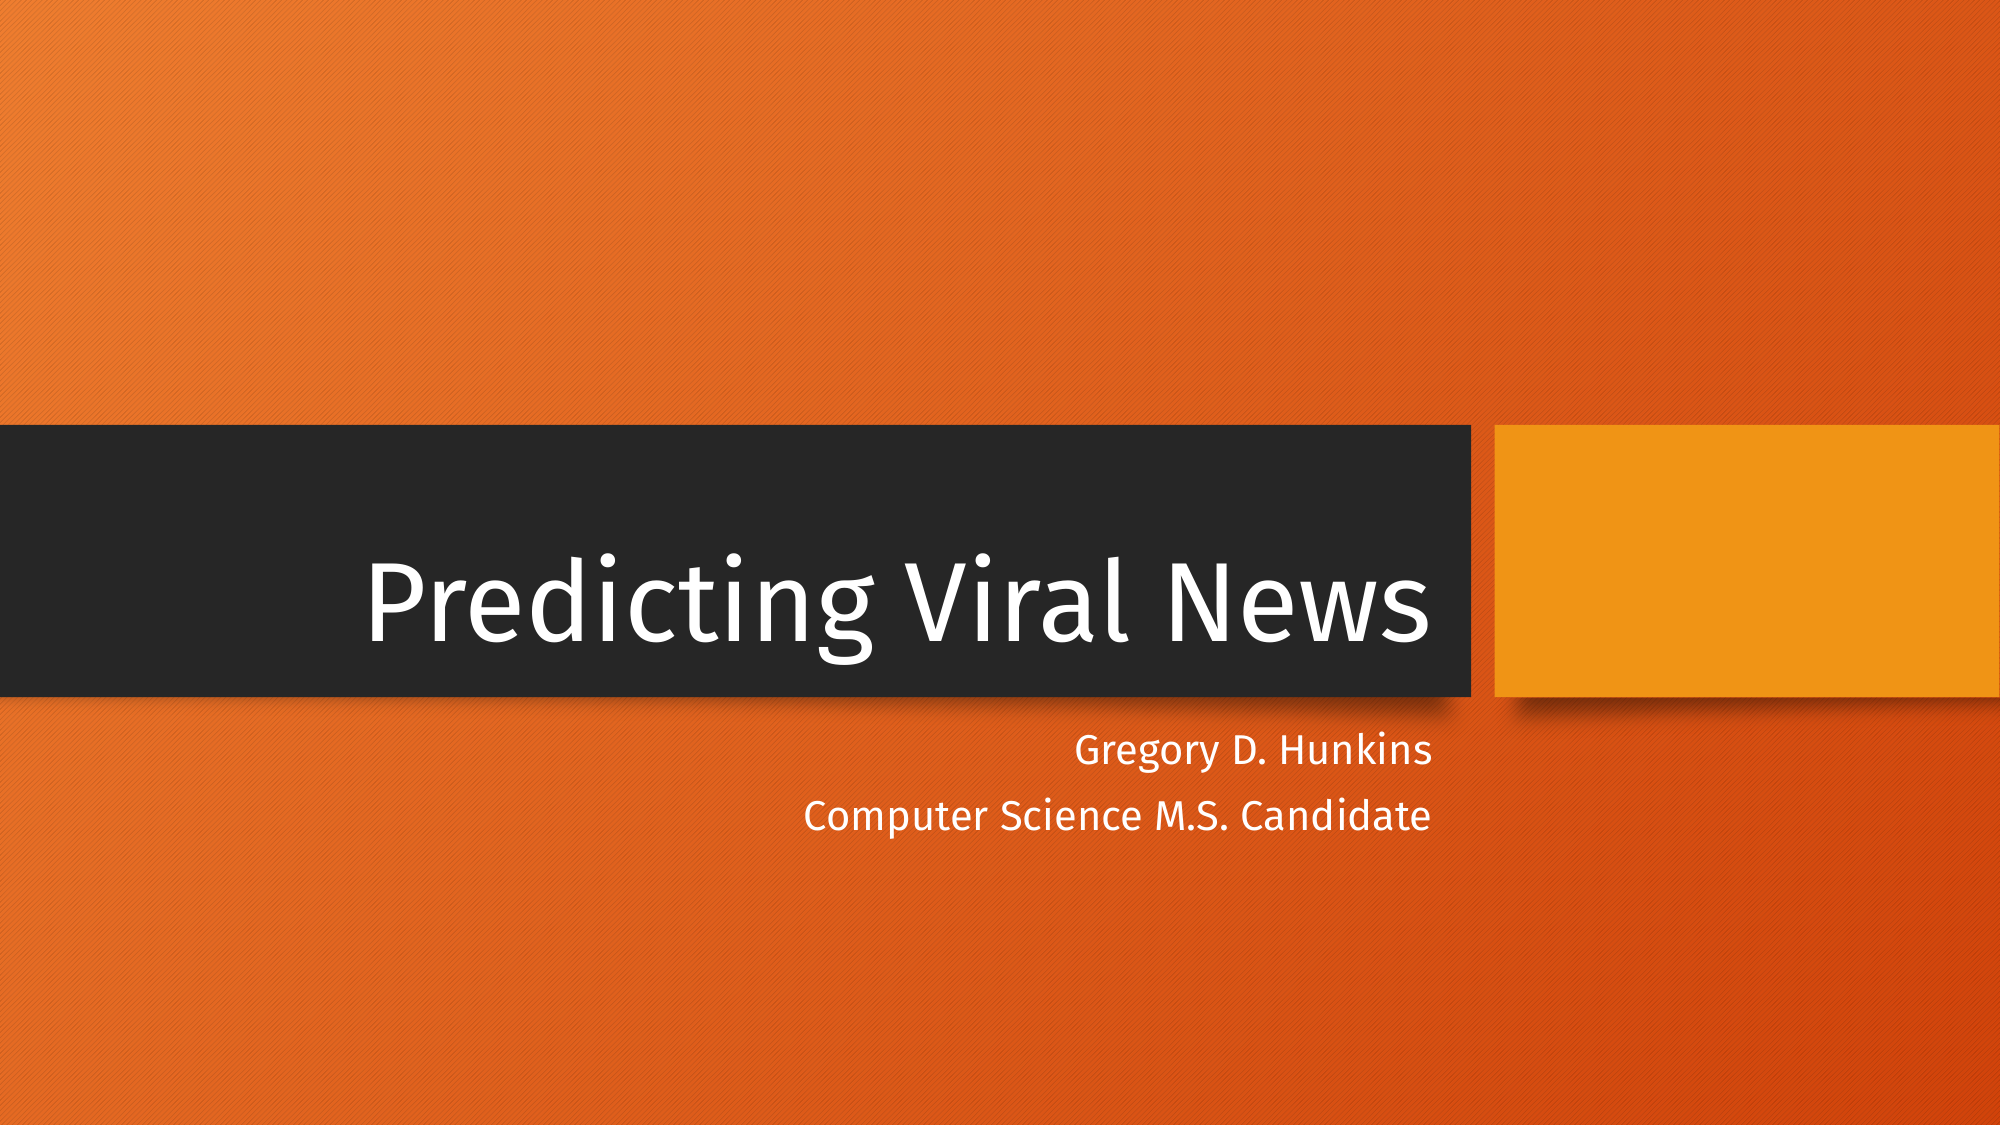

# Predicting Viral News
Gregory D. Hunkins
Computer Science M.S. Candidate